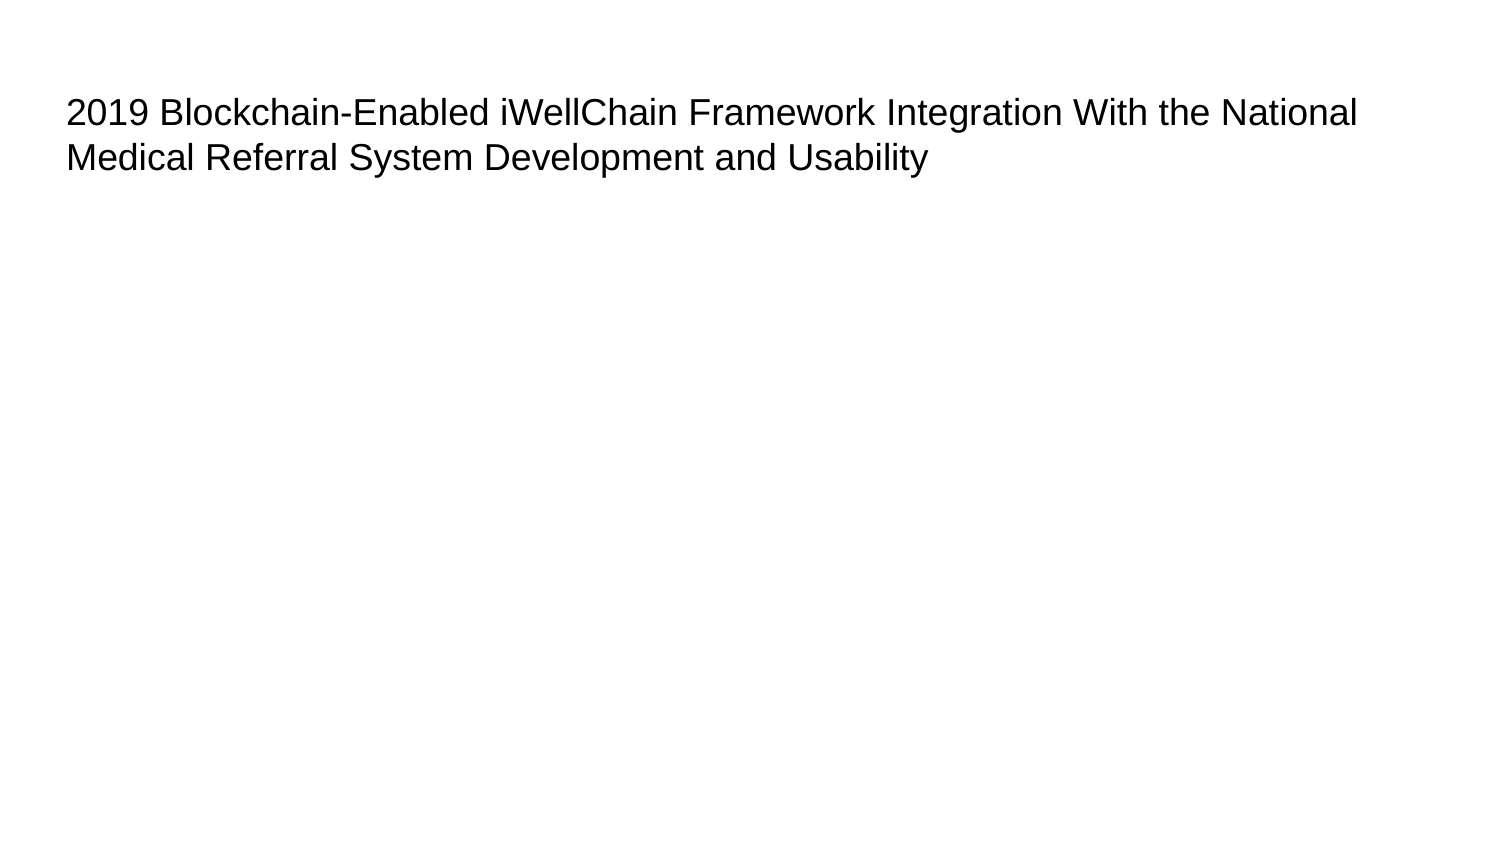

# 2019 Blockchain-Enabled iWellChain Framework Integration With the National Medical Referral System Development and Usability